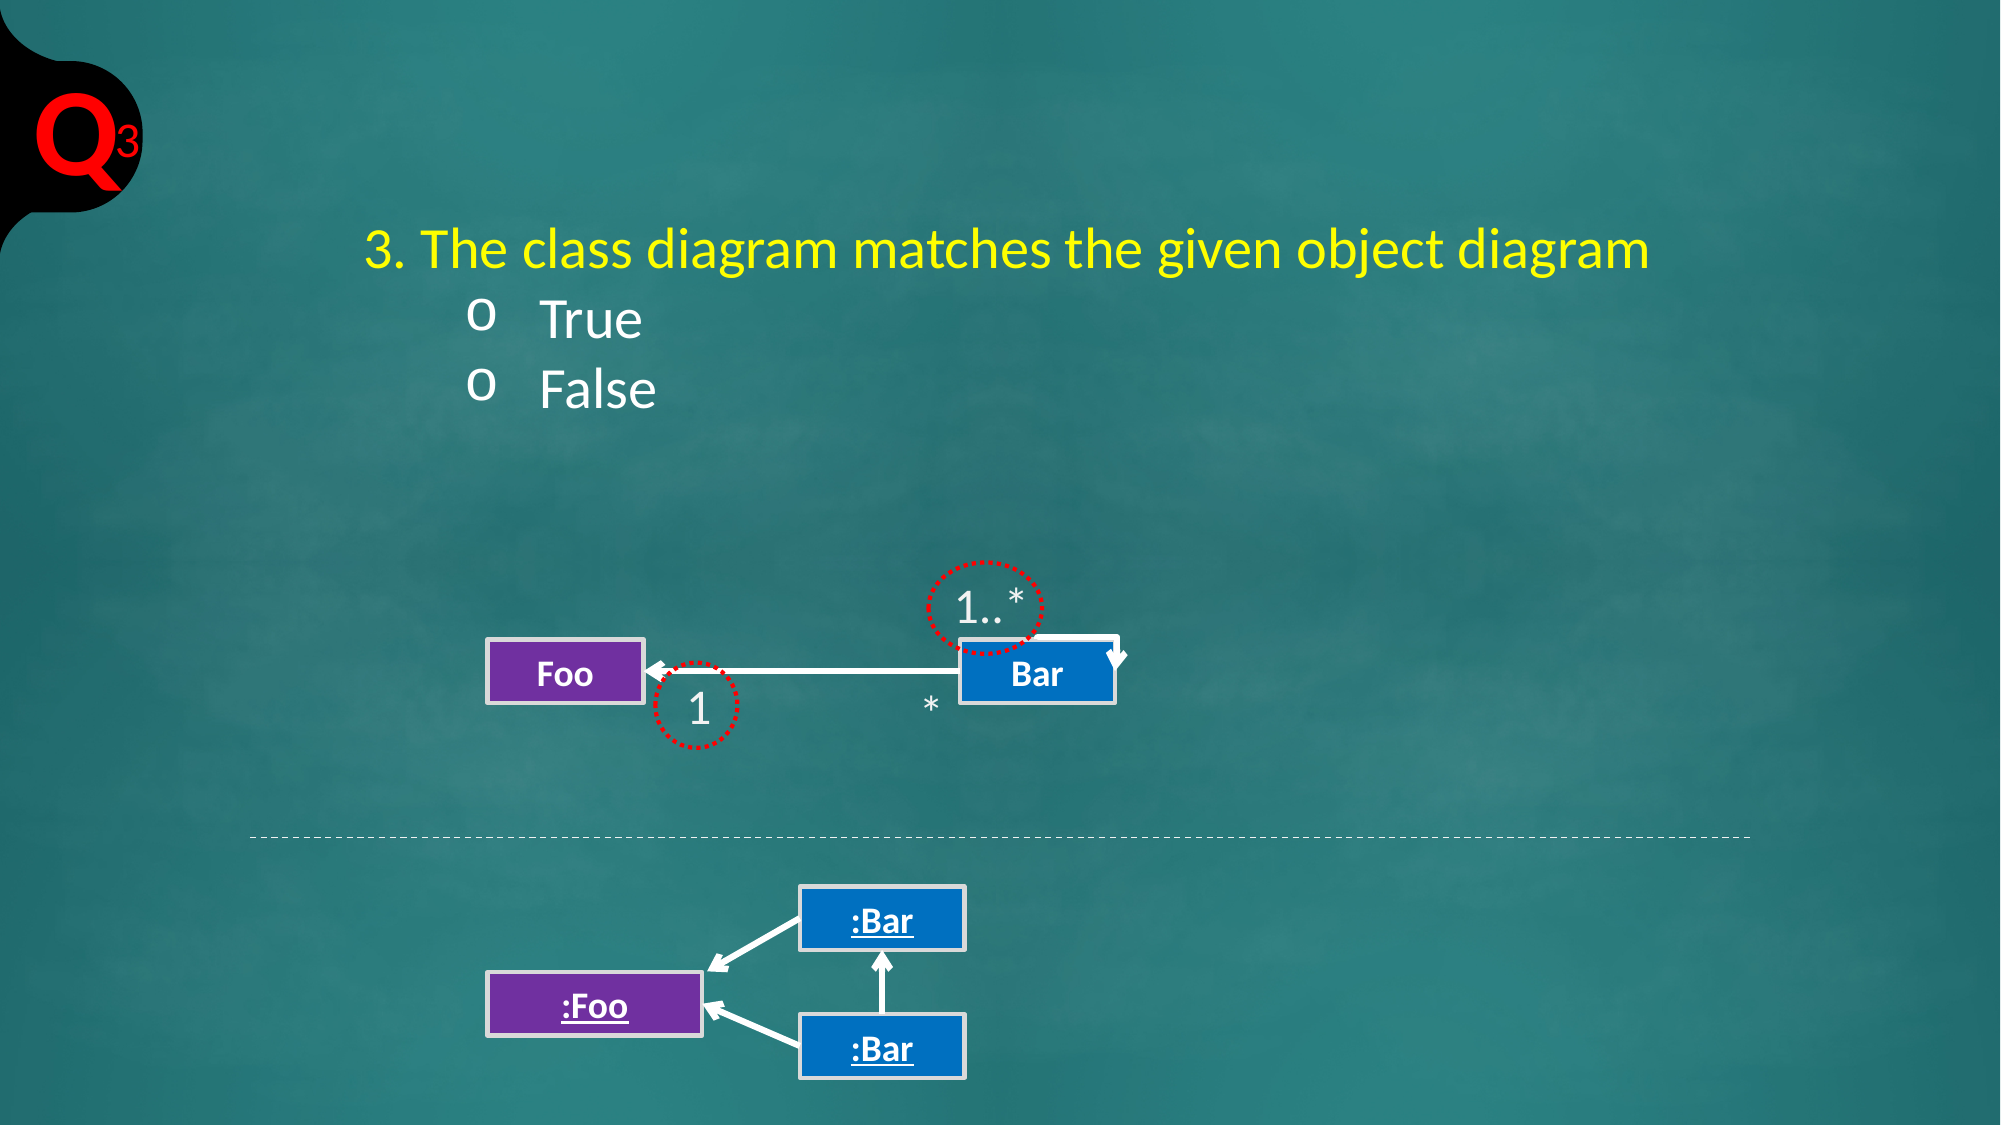

3
3. The class diagram matches the given object diagram
True
False

1..*
Foo
Bar

1
*
:Bar
:Foo
:Bar